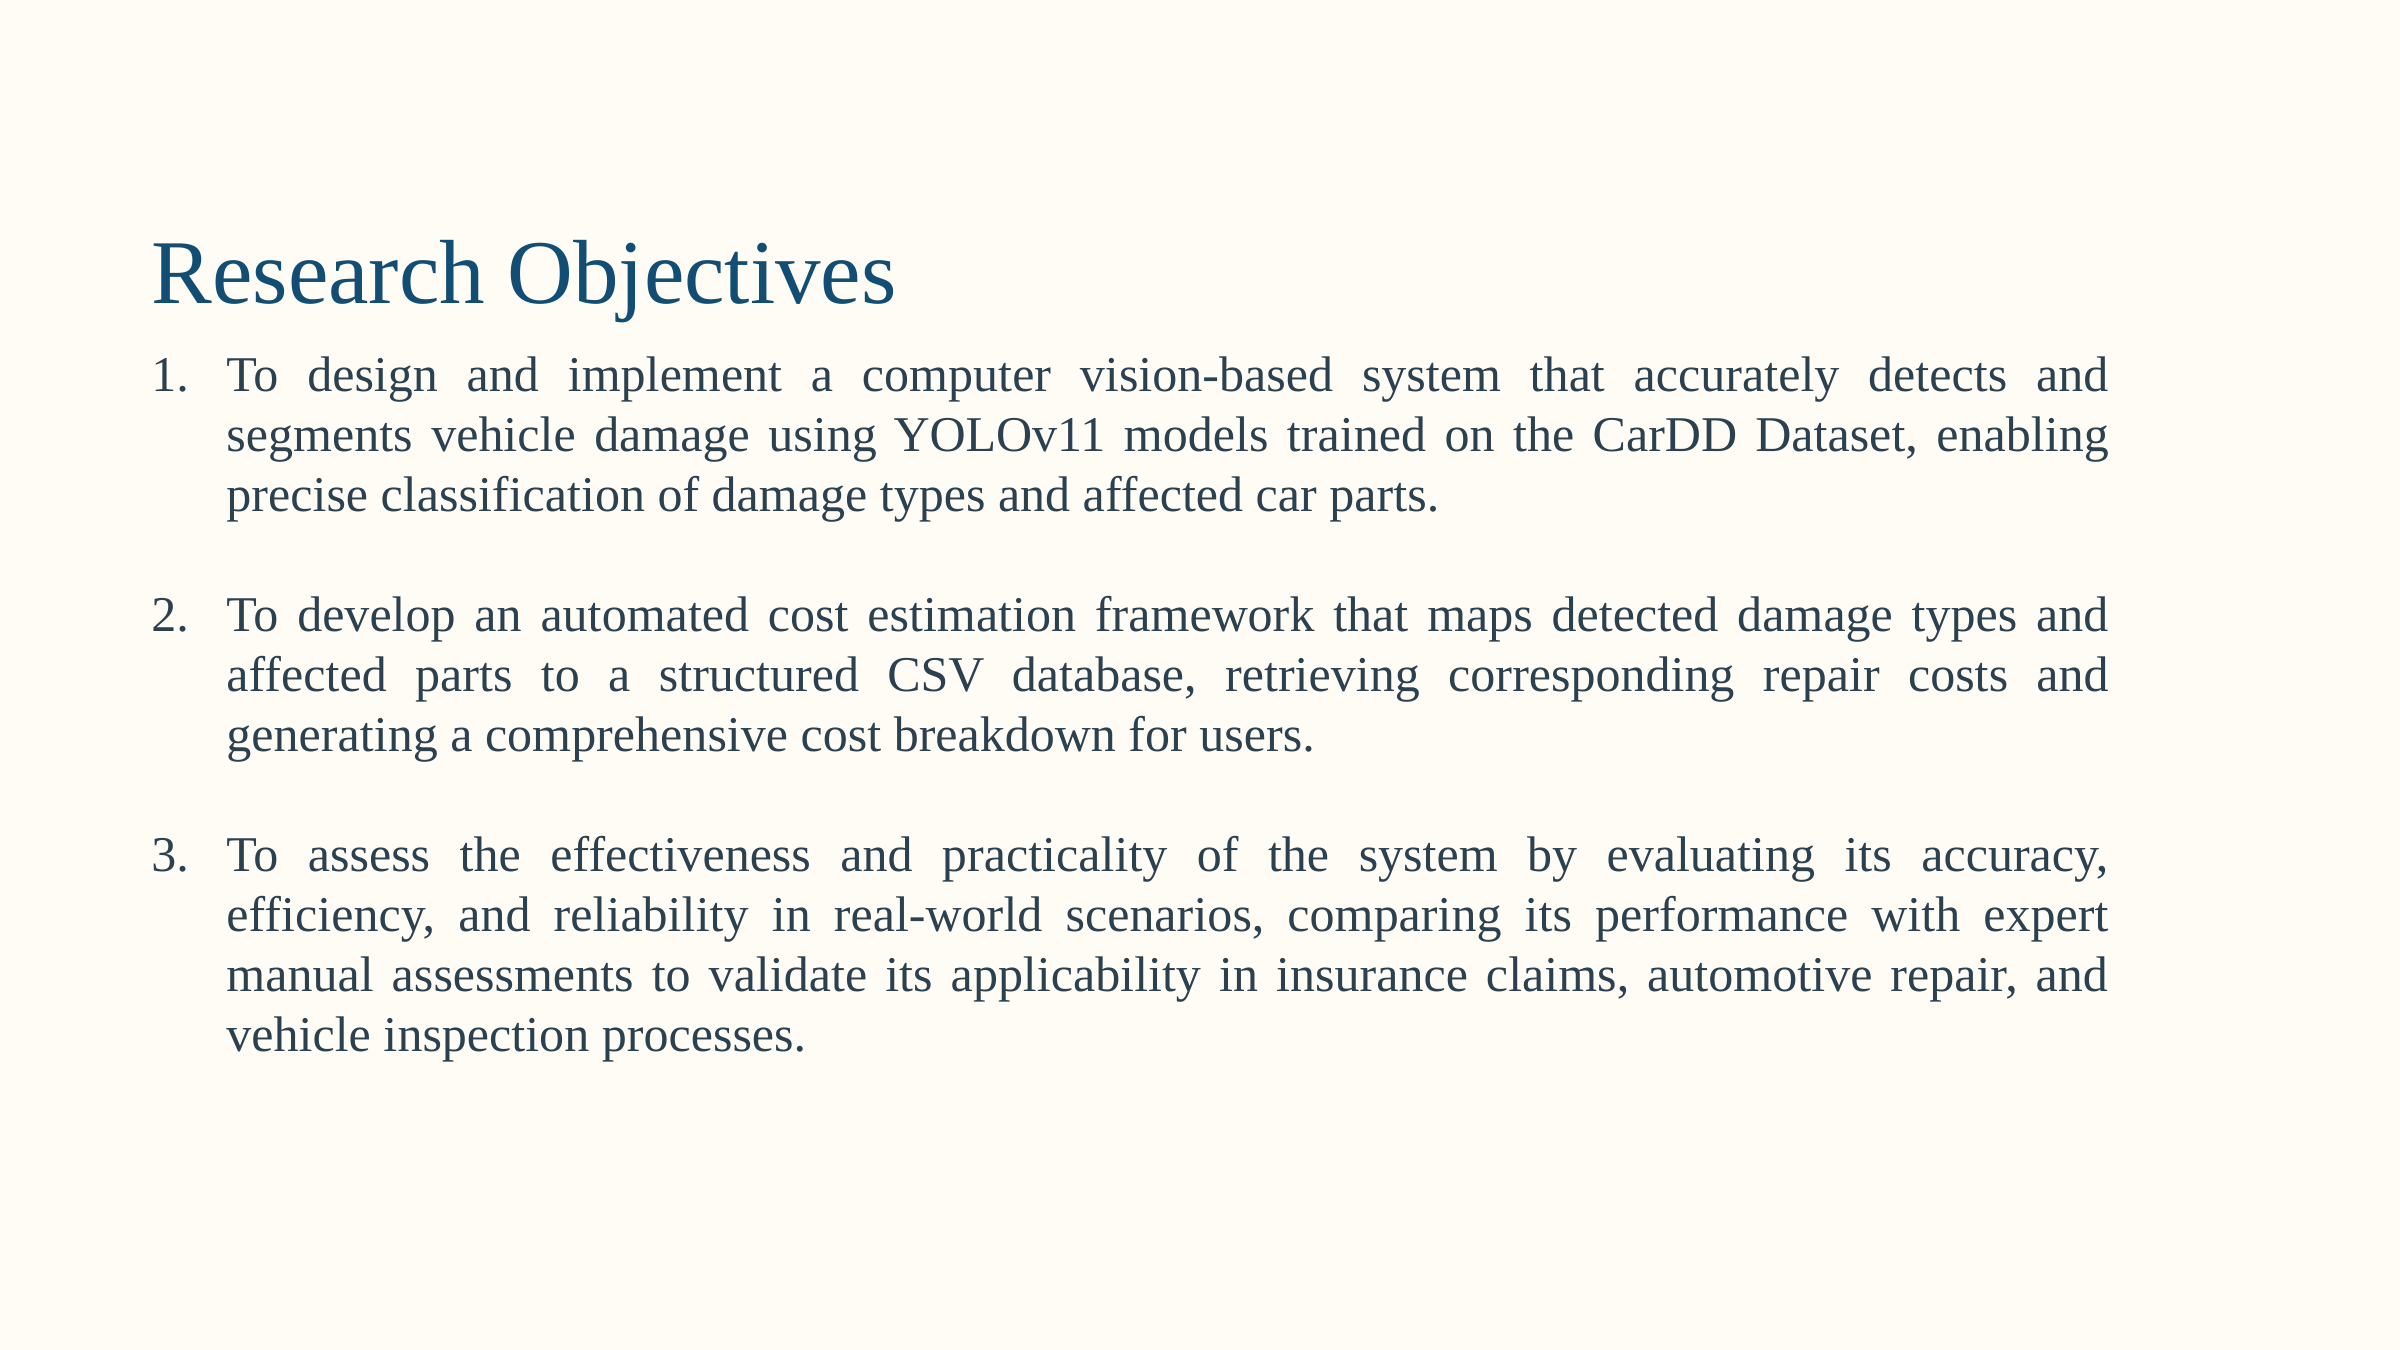

Research Objectives
To design and implement a computer vision-based system that accurately detects and segments vehicle damage using YOLOv11 models trained on the CarDD Dataset, enabling precise classification of damage types and affected car parts.

To develop an automated cost estimation framework that maps detected damage types and affected parts to a structured CSV database, retrieving corresponding repair costs and generating a comprehensive cost breakdown for users.

To assess the effectiveness and practicality of the system by evaluating its accuracy, efficiency, and reliability in real-world scenarios, comparing its performance with expert manual assessments to validate its applicability in insurance claims, automotive repair, and vehicle inspection processes.